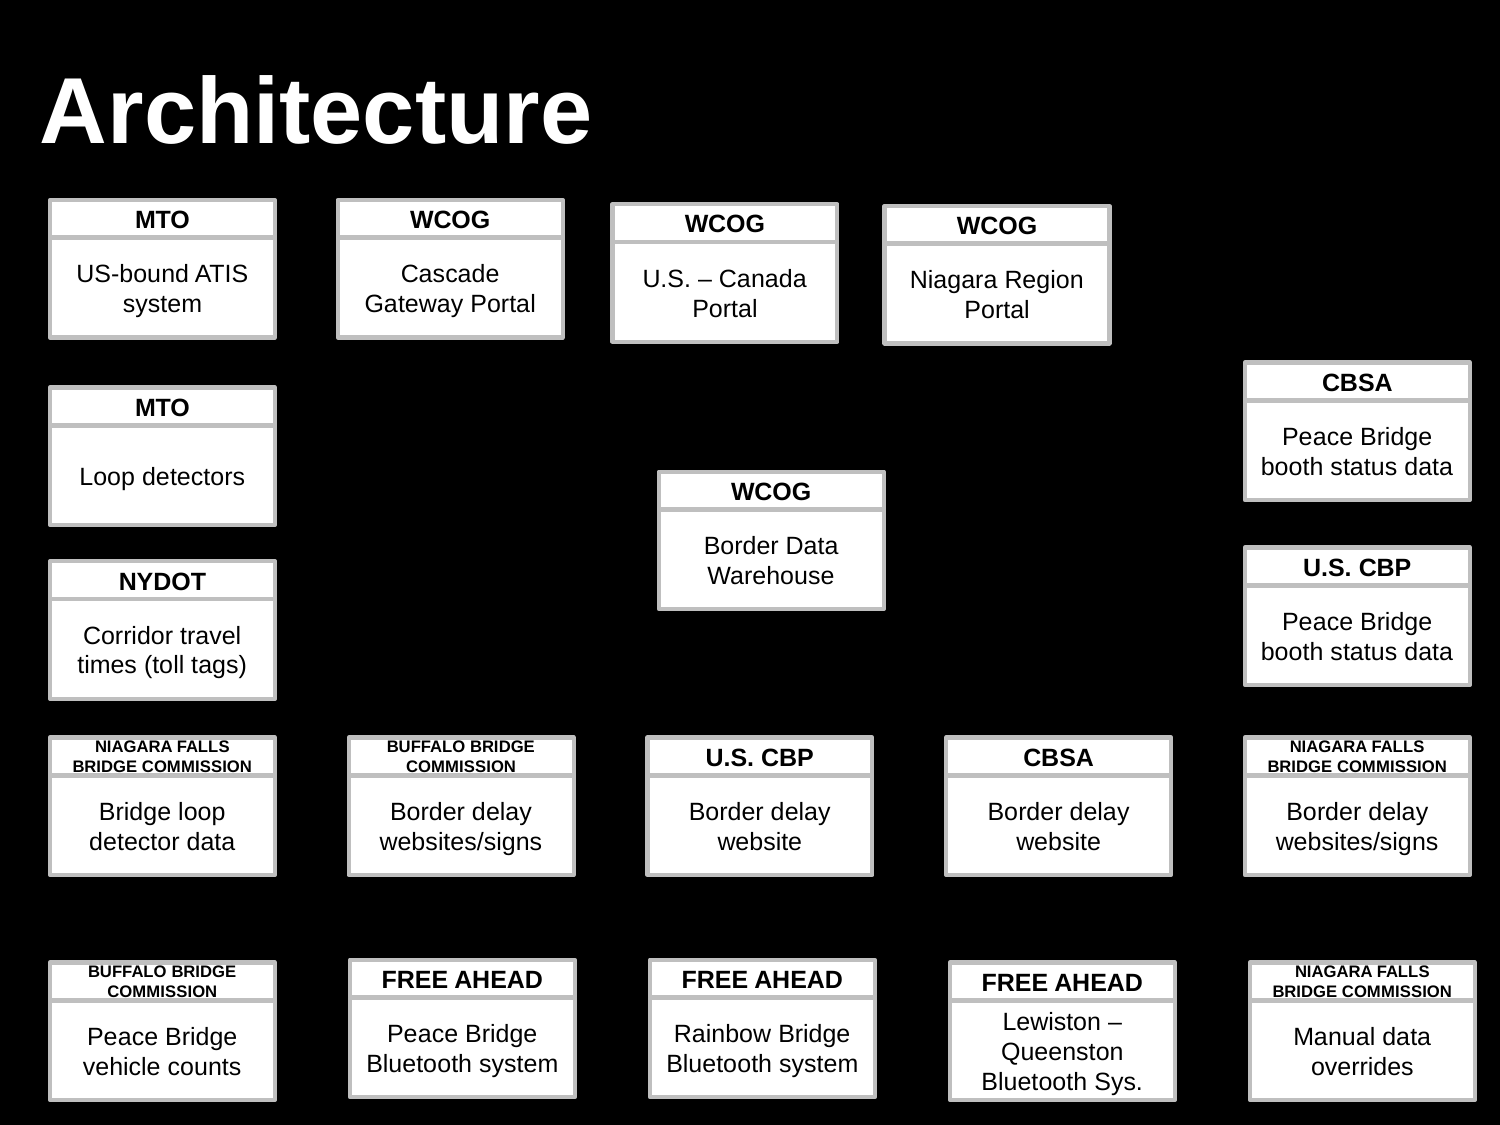

# Architecture
WCOG
Cascade Gateway Portal
MTO
US-bound ATIS system
WCOG
U.S. – Canada Portal
WCOG
Niagara Region Portal
CBSA
Peace Bridge booth status data
MTO
Loop detectors
WCOG
Border Data Warehouse
U.S. CBP
Peace Bridge booth status data
NYDOT
Corridor travel times (toll tags)
NIAGARA FALLS BRIDGE COMMISSION
Bridge loop detector data
BUFFALO BRIDGE COMMISSION
Border delay websites/signs
U.S. CBP
Border delay website
CBSA
Border delay website
NIAGARA FALLS BRIDGE COMMISSION
Border delay websites/signs
FREE AHEAD
Peace Bridge Bluetooth system
FREE AHEAD
Rainbow Bridge Bluetooth system
BUFFALO BRIDGE COMMISSION
Peace Bridge vehicle counts
FREE AHEAD
Lewiston – Queenston Bluetooth Sys.
NIAGARA FALLS BRIDGE COMMISSION
Manual data overrides